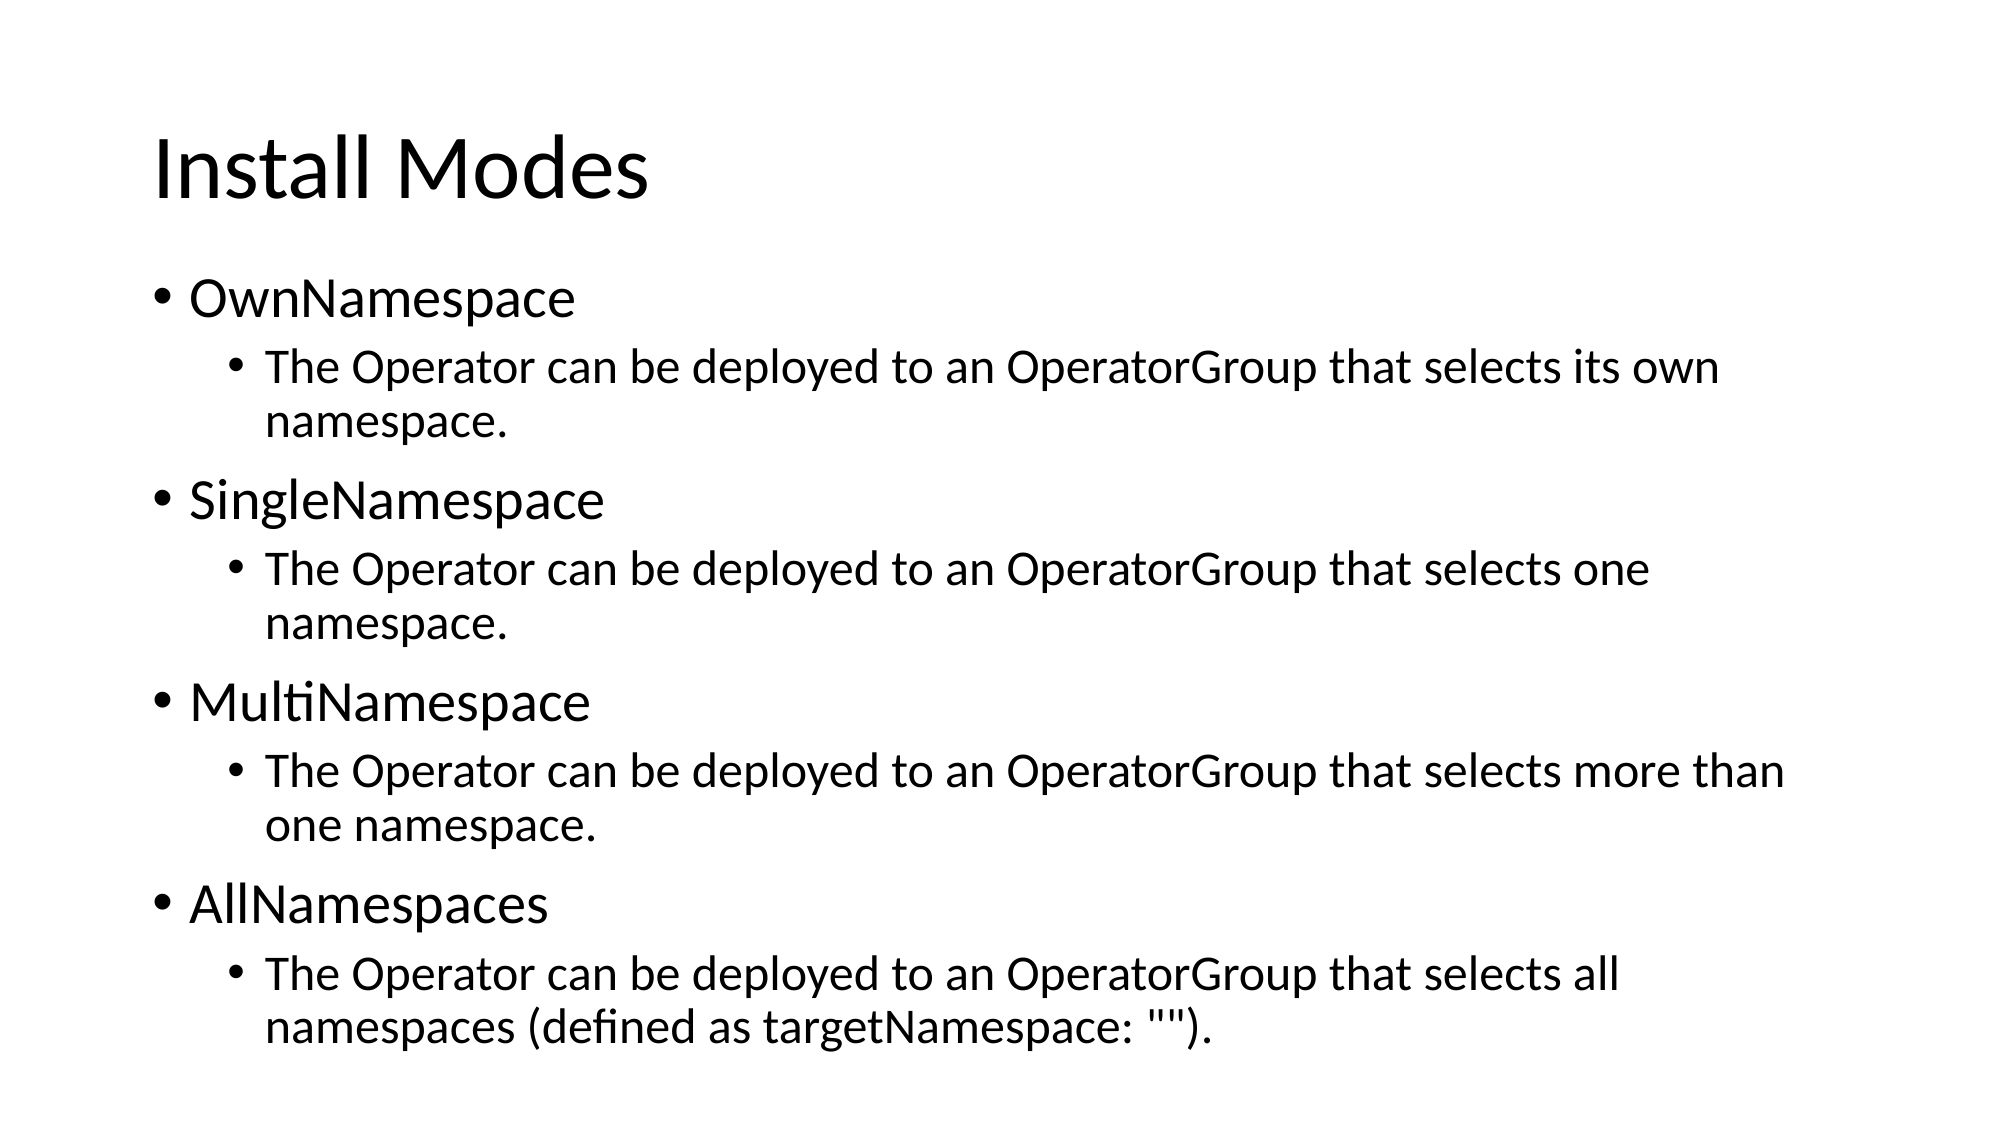

# Install Modes
OwnNamespace
The Operator can be deployed to an OperatorGroup that selects its own namespace.
SingleNamespace
The Operator can be deployed to an OperatorGroup that selects one namespace.
MultiNamespace
The Operator can be deployed to an OperatorGroup that selects more than one namespace.
AllNamespaces
The Operator can be deployed to an OperatorGroup that selects all namespaces (defined as targetNamespace: "").